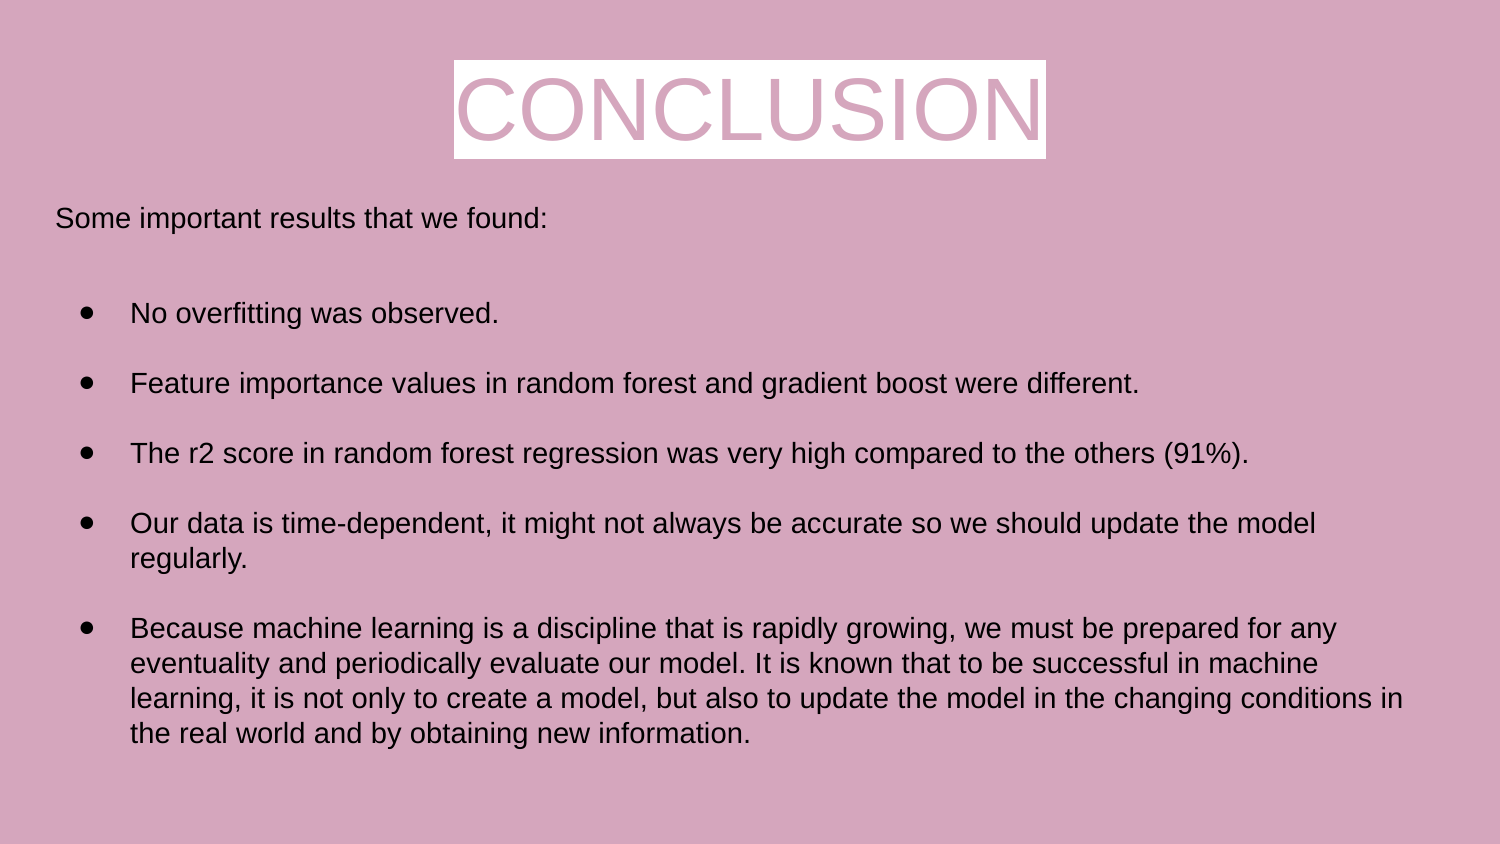

# CONCLUSION
Some important results that we found:
No overfitting was observed.

Feature importance values ​​in random forest and gradient boost were different.

The r2 score in random forest regression was very high compared to the others (91%).

Our data is time-dependent, it might not always be accurate so we should update the model regularly.

Because machine learning is a discipline that is rapidly growing, we must be prepared for any eventuality and periodically evaluate our model. It is known that to be successful in machine learning, it is not only to create a model, but also to update the model in the changing conditions in the real world and by obtaining new information.